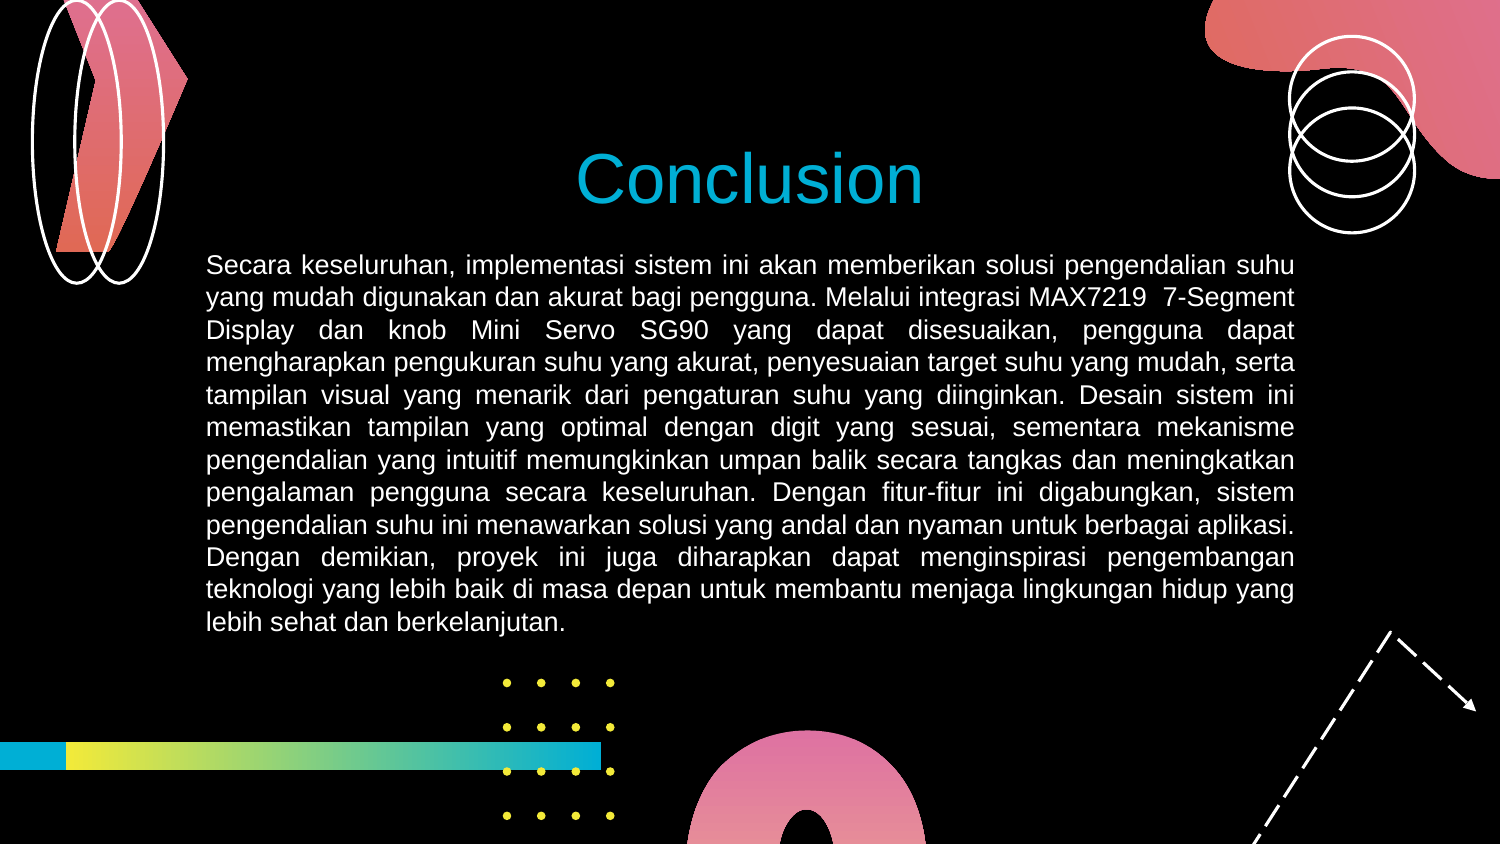

# Conclusion
Secara keseluruhan, implementasi sistem ini akan memberikan solusi pengendalian suhu yang mudah digunakan dan akurat bagi pengguna. Melalui integrasi MAX7219  7-Segment Display dan knob Mini Servo SG90 yang dapat disesuaikan, pengguna dapat mengharapkan pengukuran suhu yang akurat, penyesuaian target suhu yang mudah, serta tampilan visual yang menarik dari pengaturan suhu yang diinginkan. Desain sistem ini memastikan tampilan yang optimal dengan digit yang sesuai, sementara mekanisme pengendalian yang intuitif memungkinkan umpan balik secara tangkas dan meningkatkan pengalaman pengguna secara keseluruhan. Dengan fitur-fitur ini digabungkan, sistem pengendalian suhu ini menawarkan solusi yang andal dan nyaman untuk berbagai aplikasi. Dengan demikian, proyek ini juga diharapkan dapat menginspirasi pengembangan teknologi yang lebih baik di masa depan untuk membantu menjaga lingkungan hidup yang lebih sehat dan berkelanjutan.